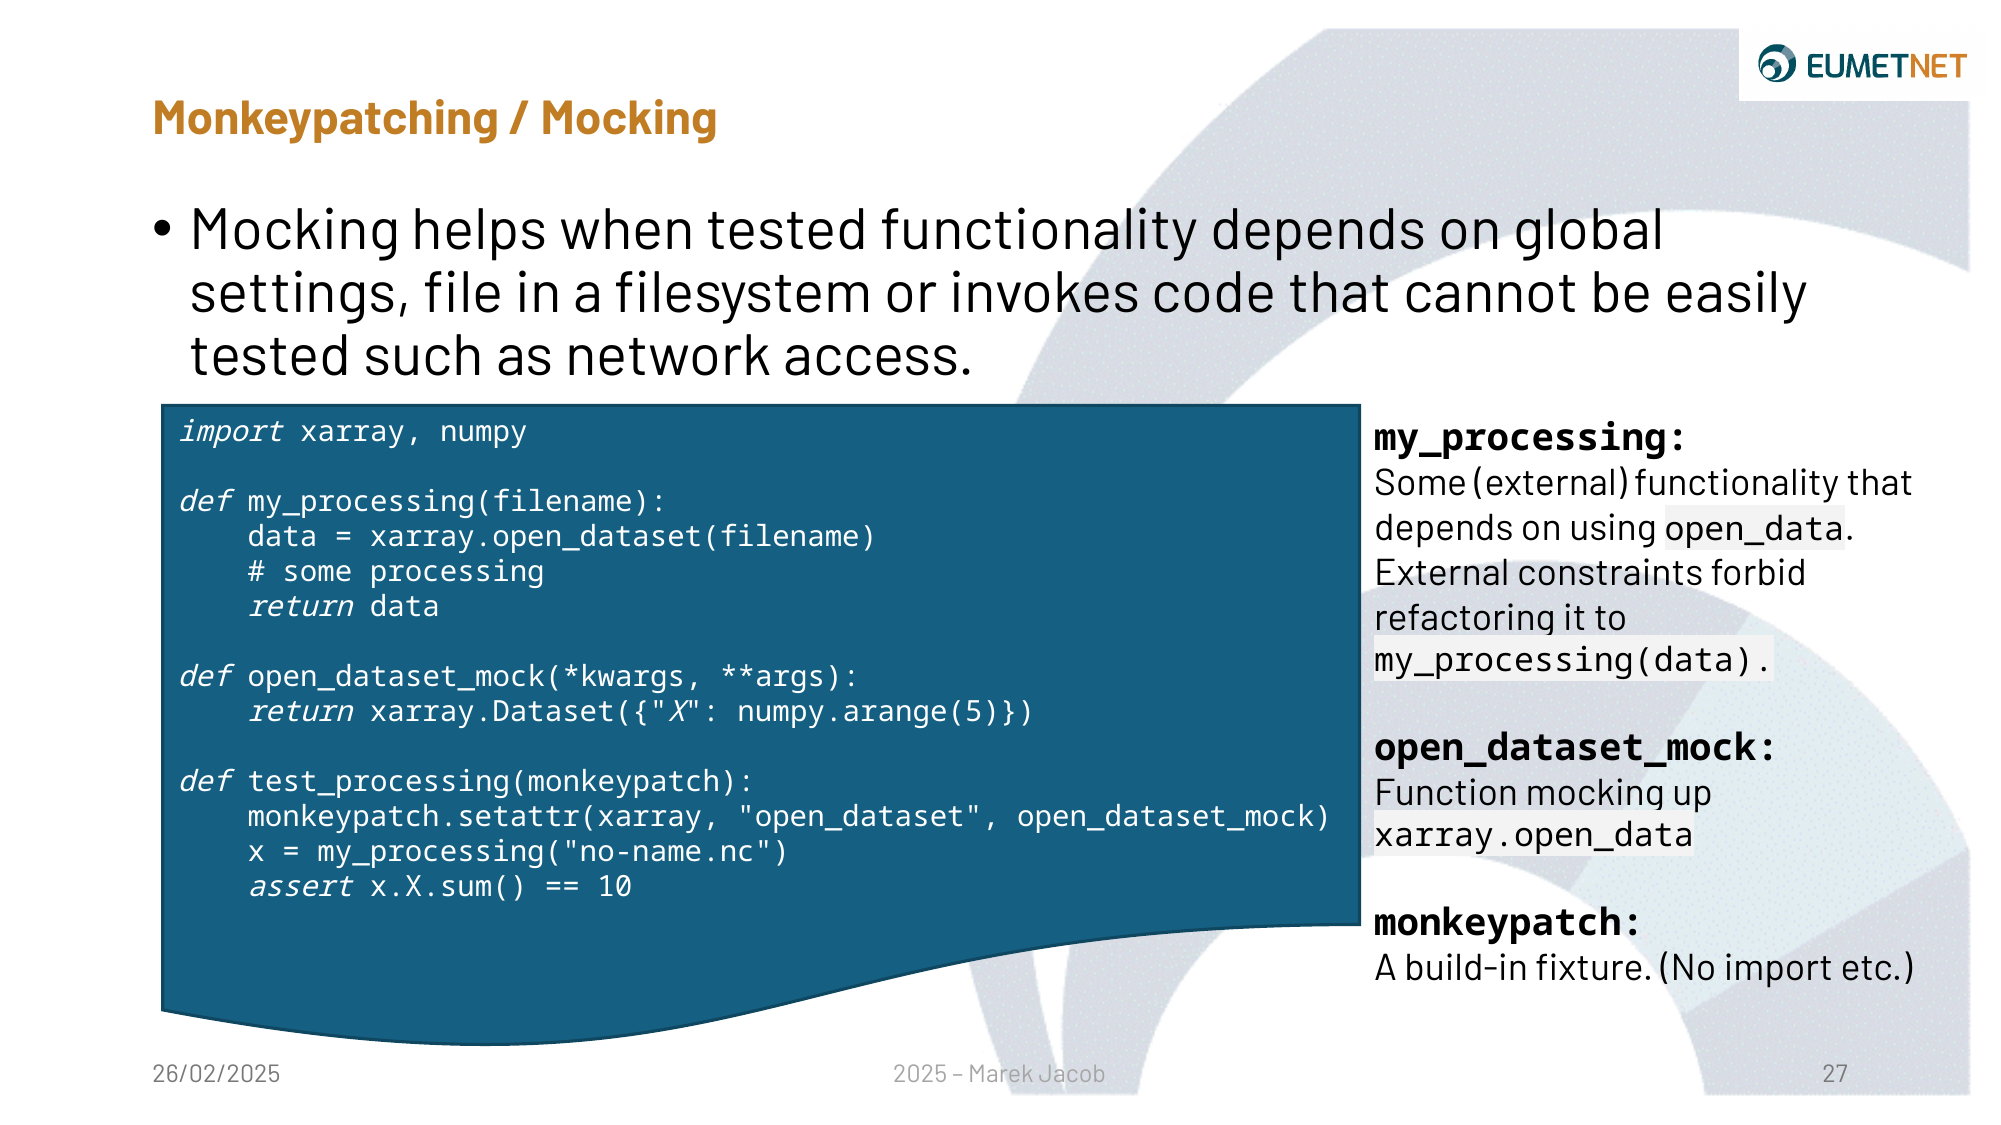

# Monkeypatching / Mocking
Mocking helps when tested functionality depends on global settings, file in a filesystem or invokes code that cannot be easily tested such as network access.

import xarray, numpy

def my_processing(filename):
    data = xarray.open_dataset(filename)
    # some processing
    return data

def open_dataset_mock(*kwargs, **args):
    return xarray.Dataset({"X": numpy.arange(5)})

def test_processing(monkeypatch):
    monkeypatch.setattr(xarray, "open_dataset", open_dataset_mock)
    x = my_processing("no-name.nc")
    assert x.X.sum() == 10
my_processing:
Some (external) functionality that depends on using open_data.
External constraints forbid refactoring it to my_processing(data).

open_dataset_mock:
Function mocking up xarray.open_data

monkeypatch:
A build-in fixture. (No import etc.)

26/02/2025
2025 – Marek Jacob
27